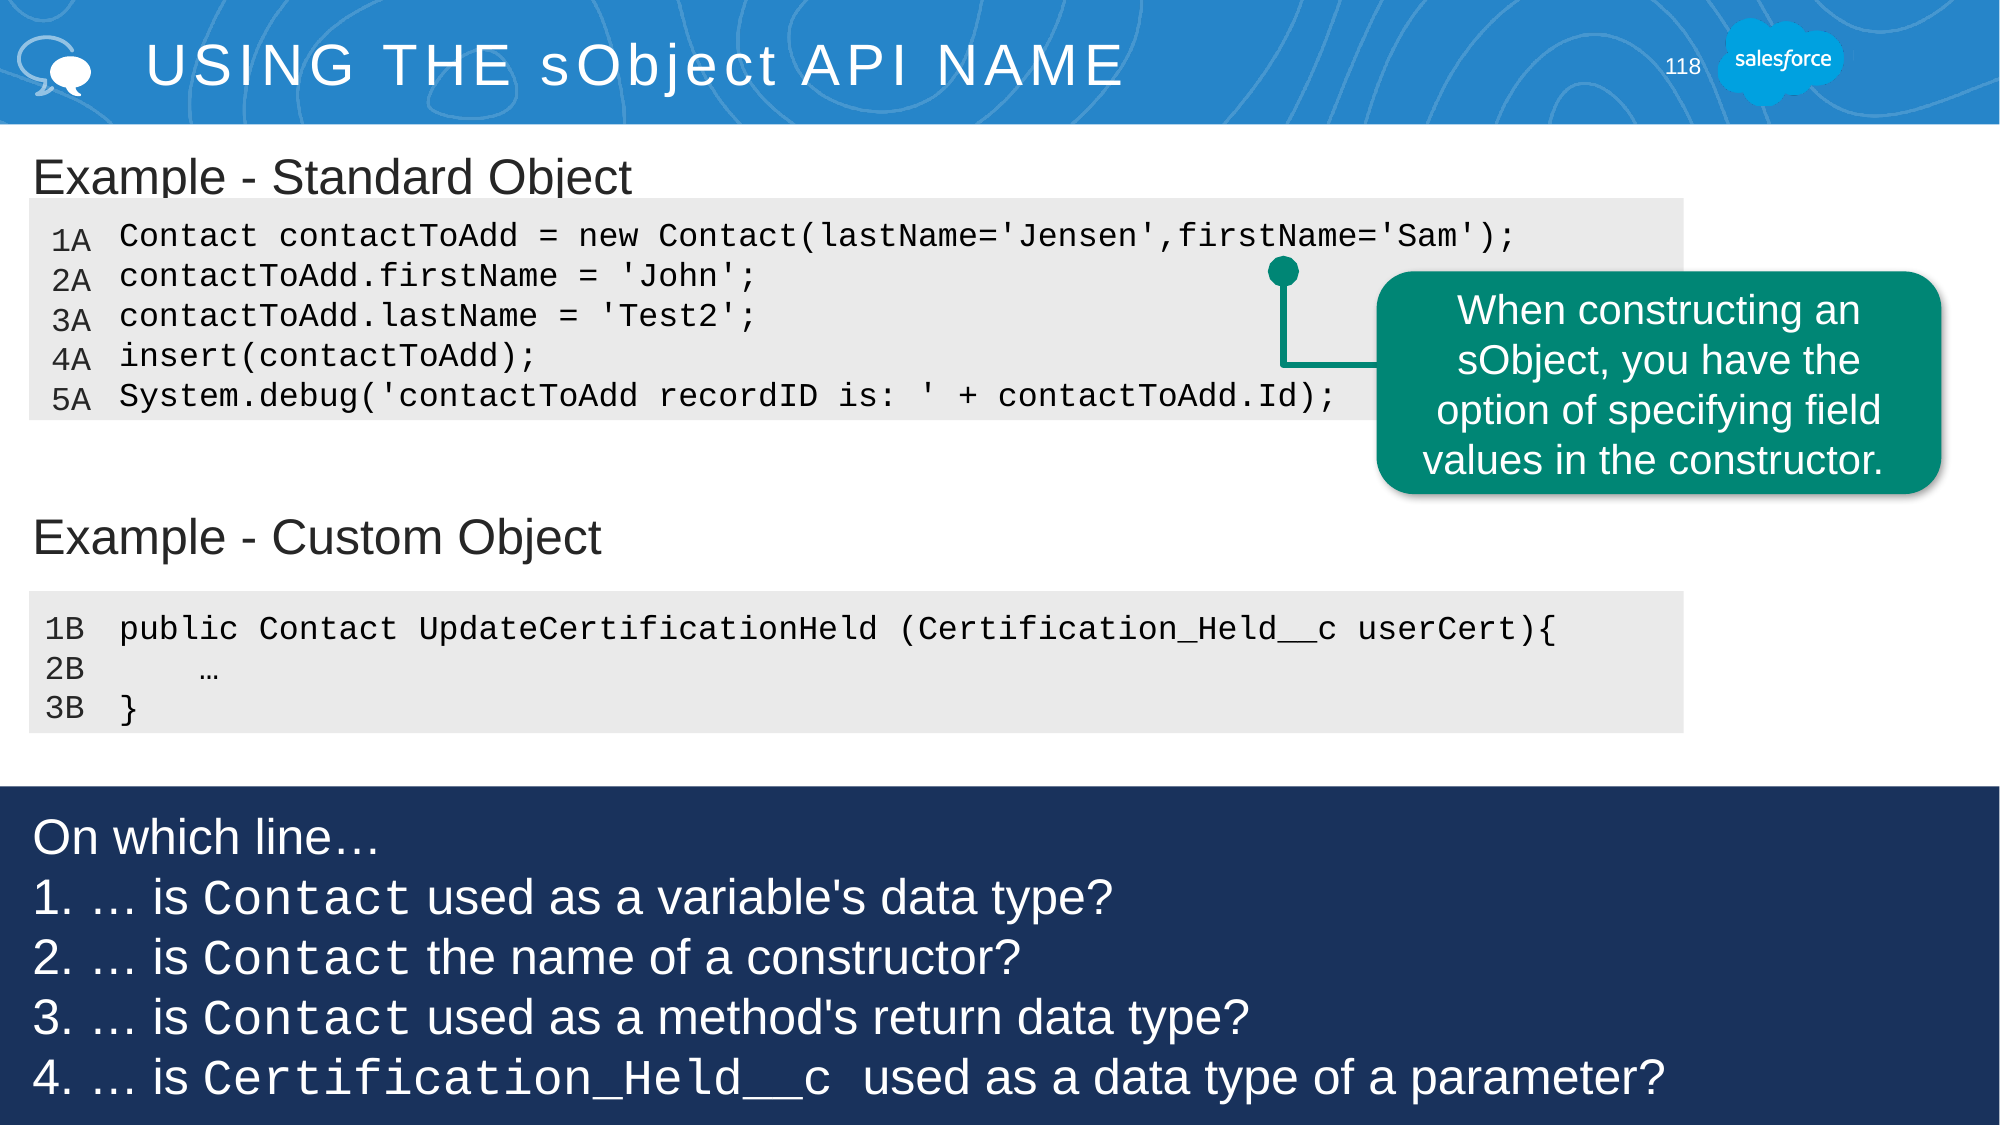

# Using the sObject API Name
118
Example - Standard Object

Example - Custom Object

On which line…
… is Contact used as a variable's data type?
… is Contact the name of a constructor?
… is Contact used as a method's return data type?
… is Certification_Held__c used as a data type of a parameter?
Contact contactToAdd = new Contact(lastName='Jensen',firstName='Sam');
contactToAdd.firstName = 'John';
contactToAdd.lastName = 'Test2';
insert(contactToAdd);
System.debug('contactToAdd recordID is: ' + contactToAdd.Id);
1A
2A
3A
4A
5A
When constructing an sObject, you have the option of specifying field values in the constructor.
1B
2B
3B
public Contact UpdateCertificationHeld (Certification_Held__c userCert){
    …
}